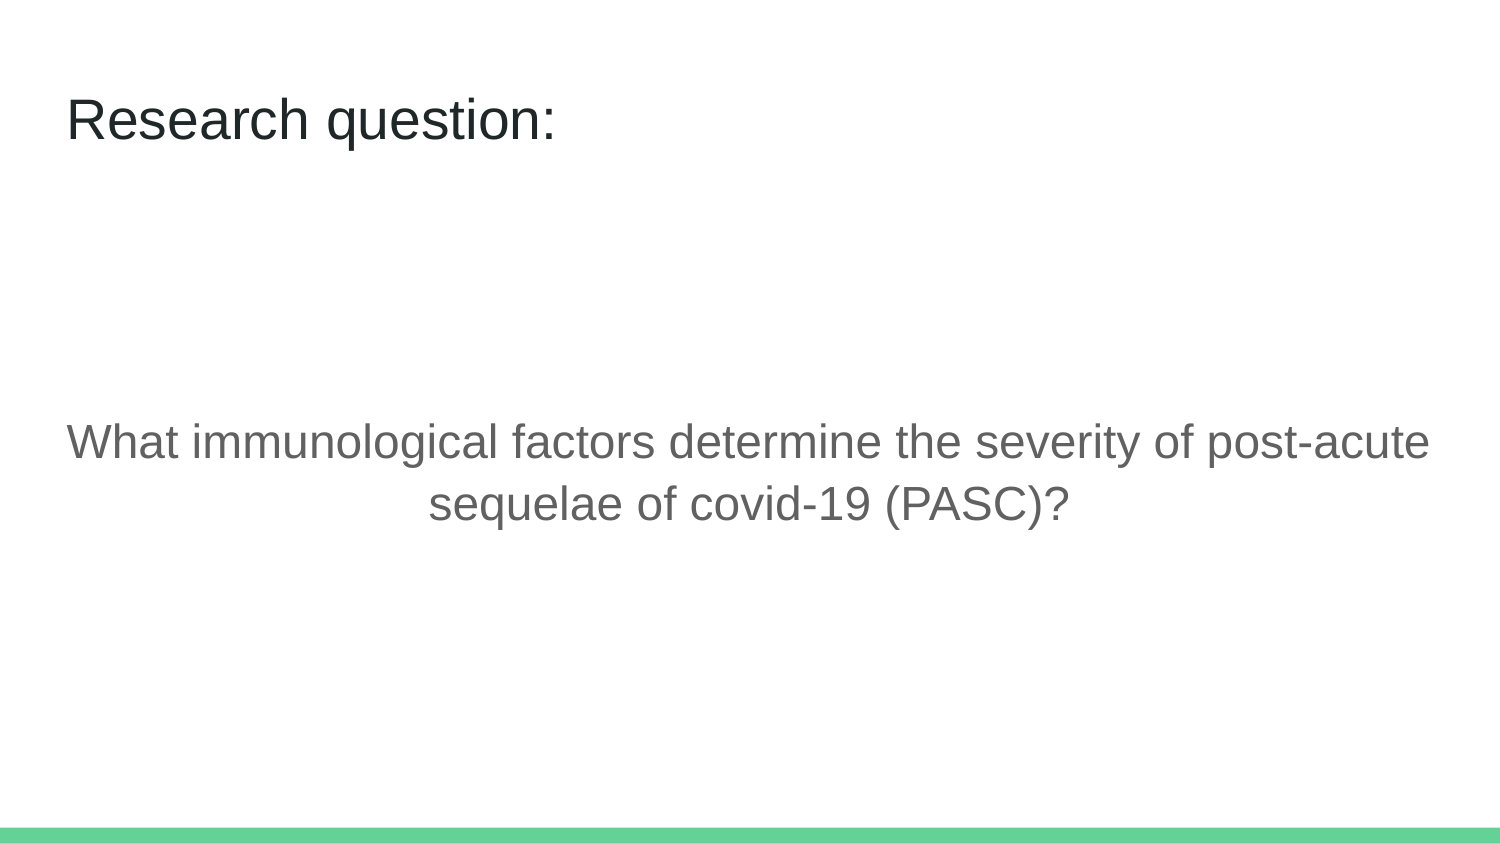

# Research question:
What immunological factors determine the severity of post-acute sequelae of covid-19 (PASC)?